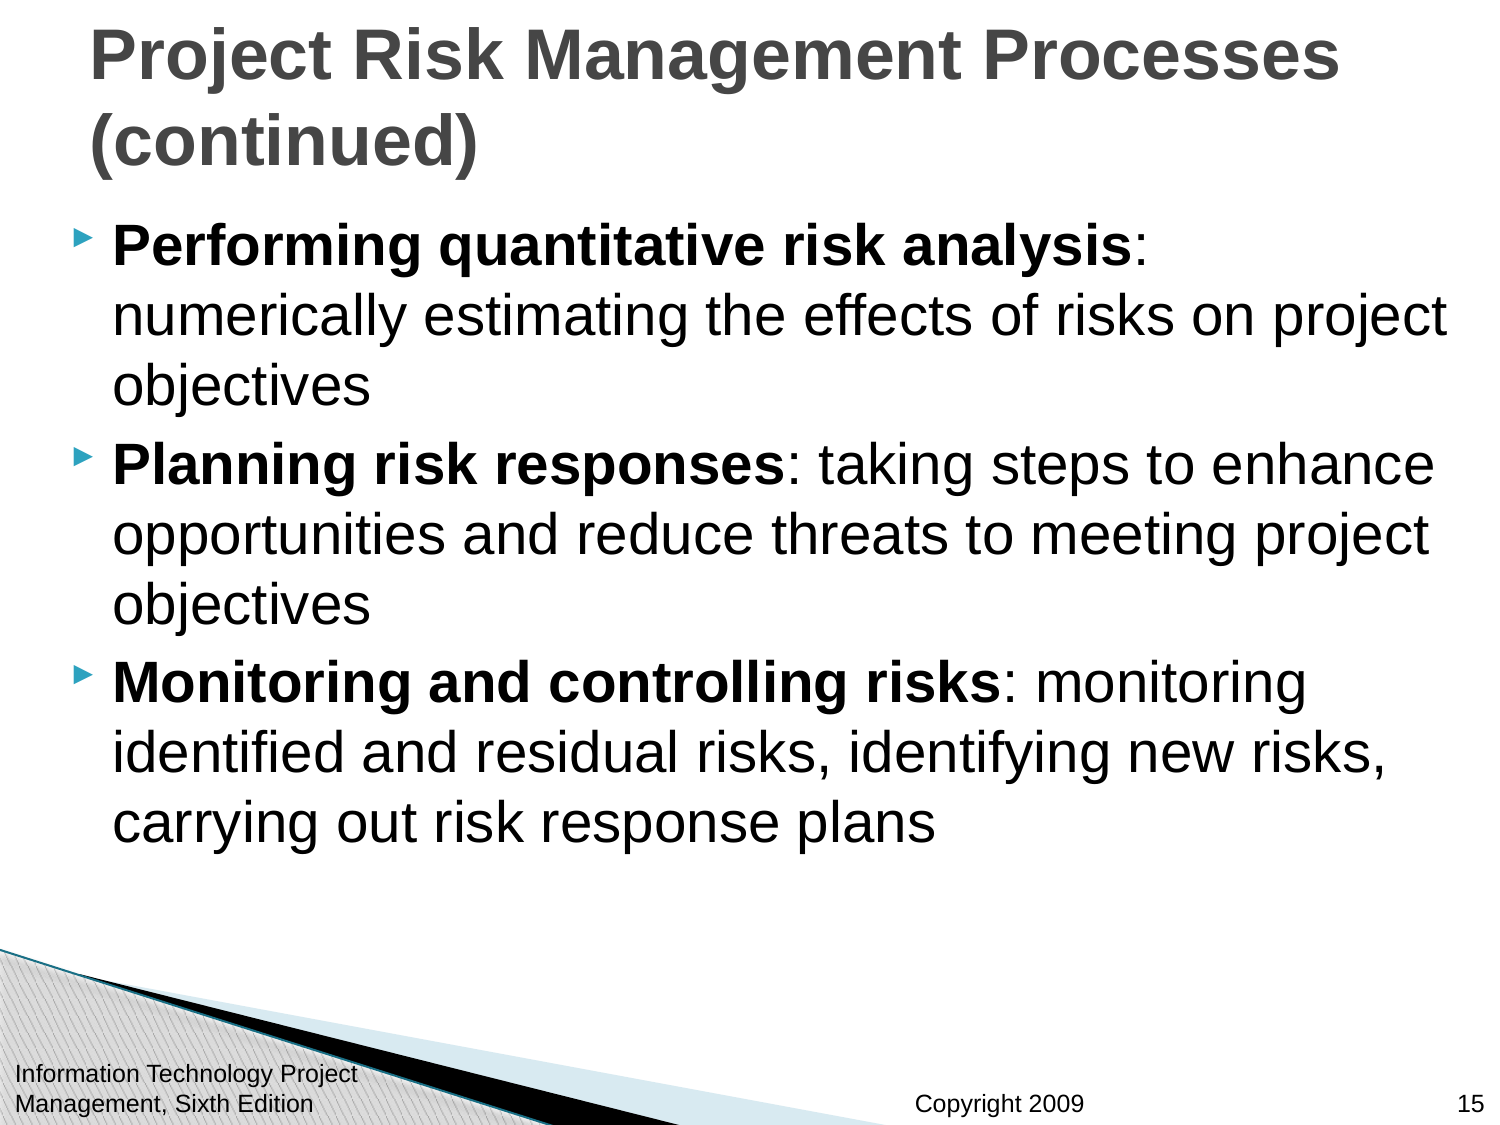

# Project Risk Management Processes (continued)
Performing quantitative risk analysis: numerically estimating the effects of risks on project objectives
Planning risk responses: taking steps to enhance opportunities and reduce threats to meeting project objectives
Monitoring and controlling risks: monitoring identified and residual risks, identifying new risks, carrying out risk response plans
Information Technology Project Management, Sixth Edition
15